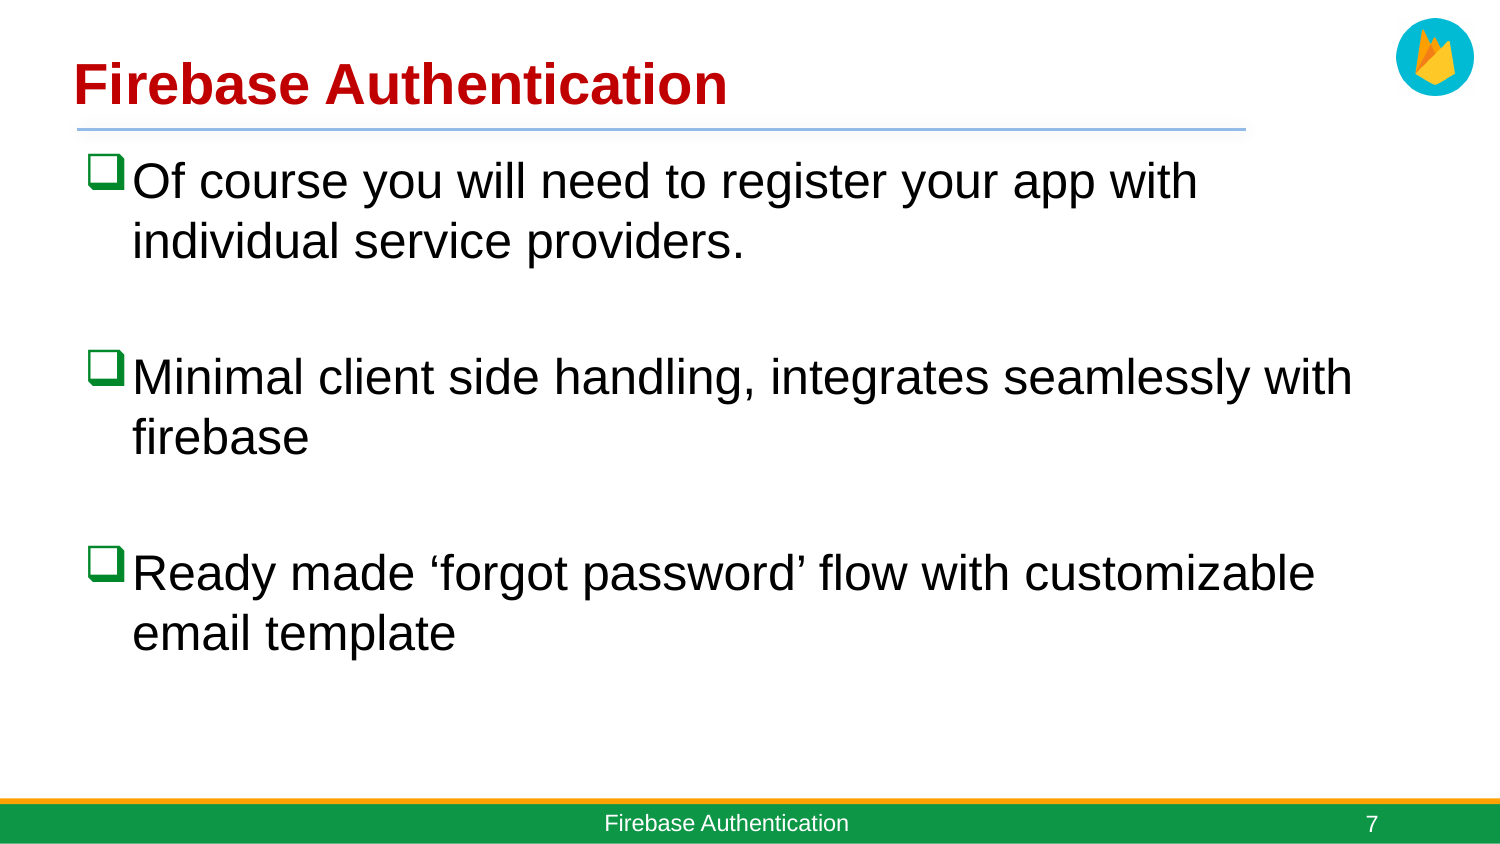

# Firebase Authentication
Of course you will need to register your app with individual service providers.

Minimal client side handling, integrates seamlessly with firebase

Ready made ‘forgot password’ flow with customizable email template
7
Firebase Authentication